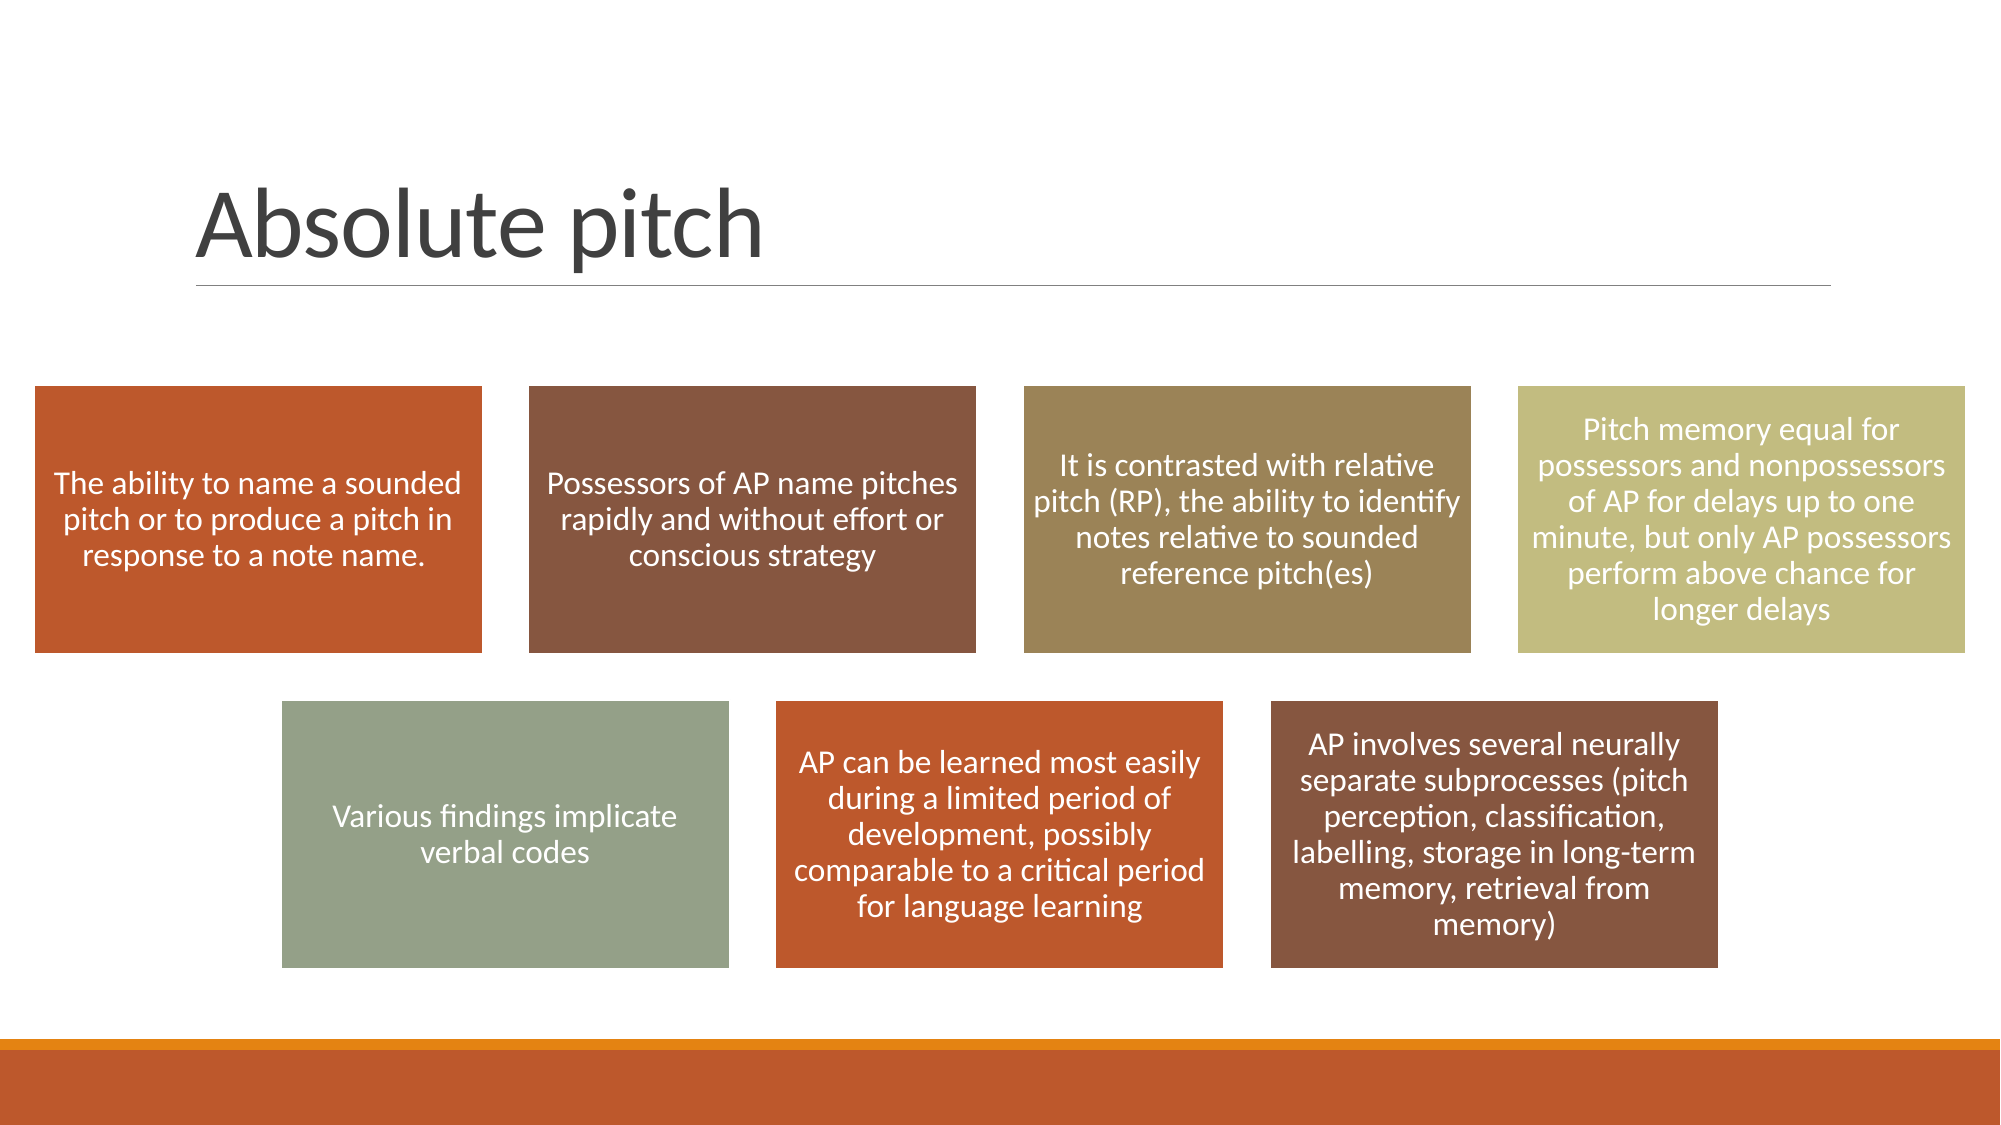

# Absolute pitch
The ability to name a sounded pitch or to produce a pitch in response to a note name.
Possessors of AP name pitches rapidly and without effort or conscious strategy
It is contrasted with relative pitch (RP), the ability to identify notes relative to sounded reference pitch(es)
Pitch memory equal for possessors and nonpossessors of AP for delays up to one minute, but only AP possessors perform above chance for longer delays
Various findings implicate verbal codes
AP can be learned most easily during a limited period of development, possibly comparable to a critical period for language learning
AP involves several neurally separate subprocesses (pitch perception, classification, labelling, storage in long-term memory, retrieval from memory)